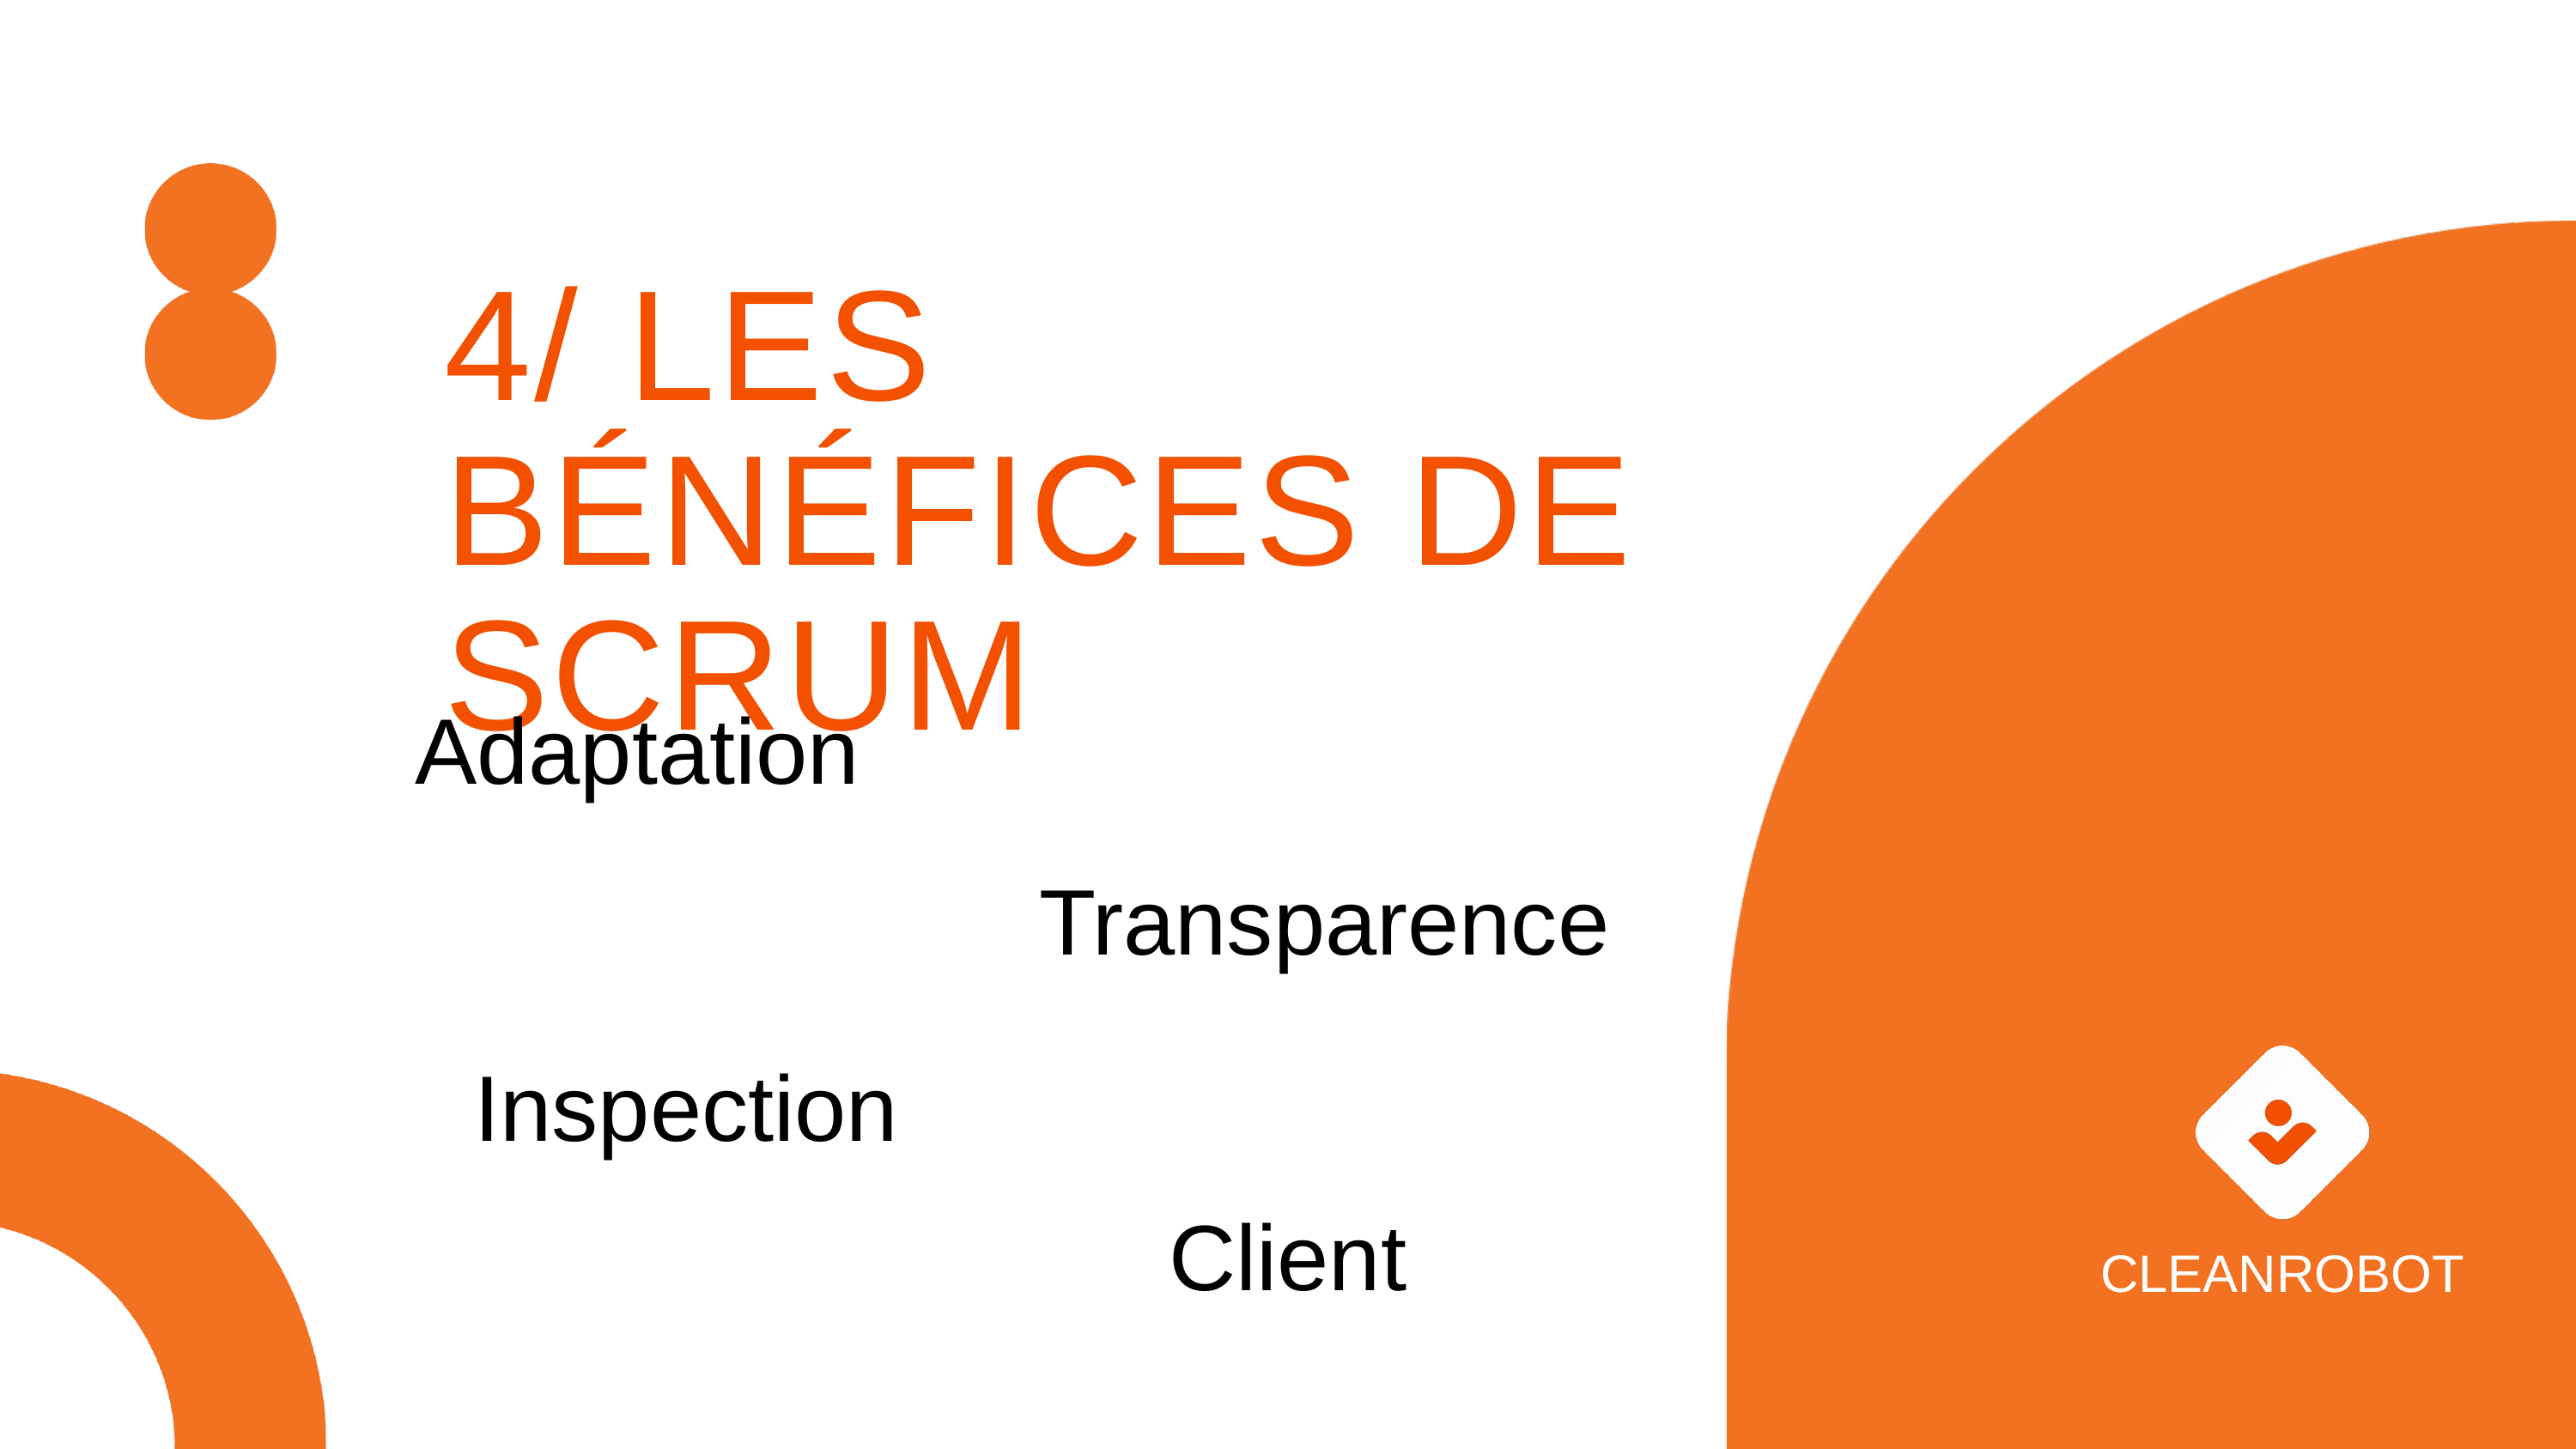

4/ LES BÉNÉFICES DE SCRUM
Adaptation
Transparence
Inspection

Calle Cualquiera 123, Cualquier Lugar

Client
CLEANROBOT